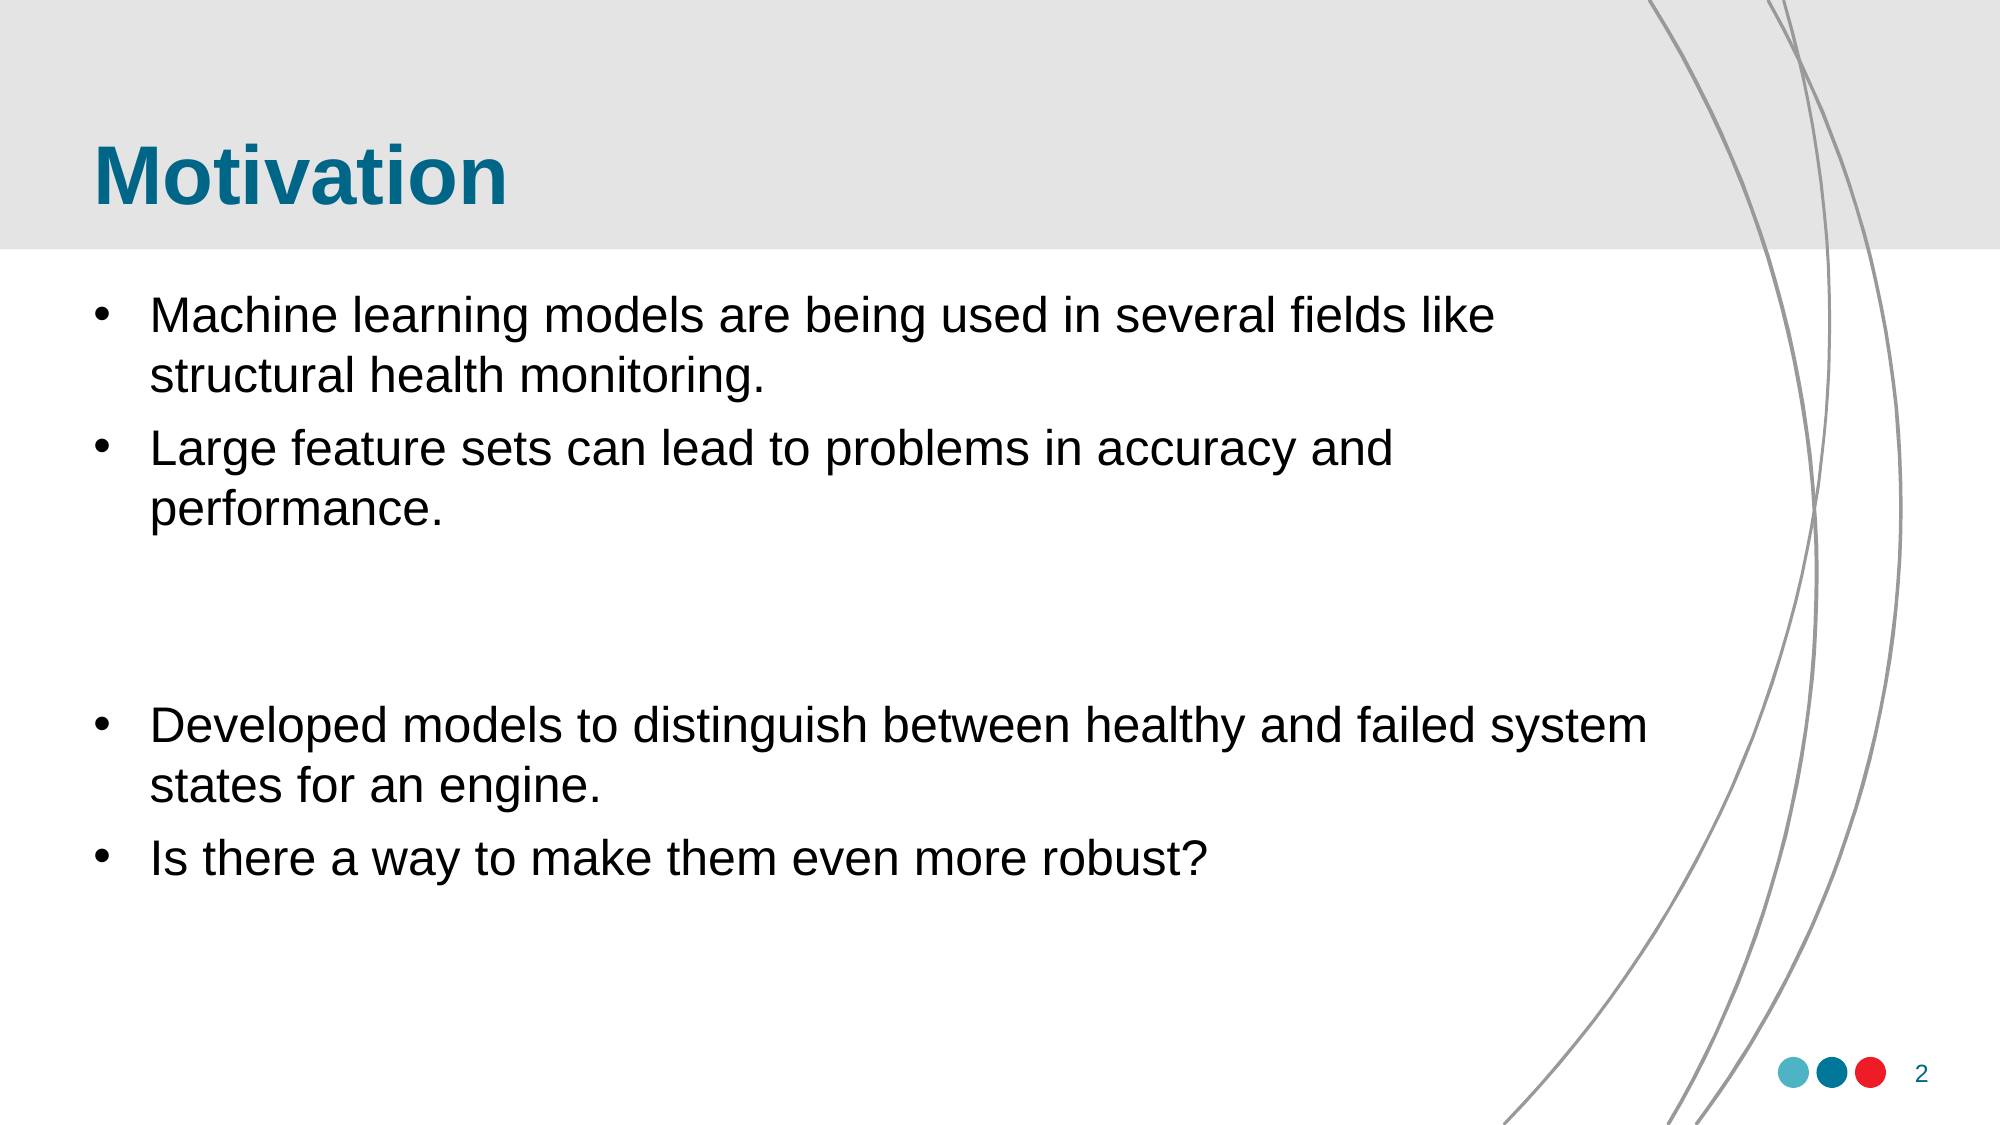

# Motivation
Machine learning models are being used in several fields like structural health monitoring.
Large feature sets can lead to problems in accuracy and performance.

Developed models to distinguish between healthy and failed system states for an engine.
Is there a way to make them even more robust?

2